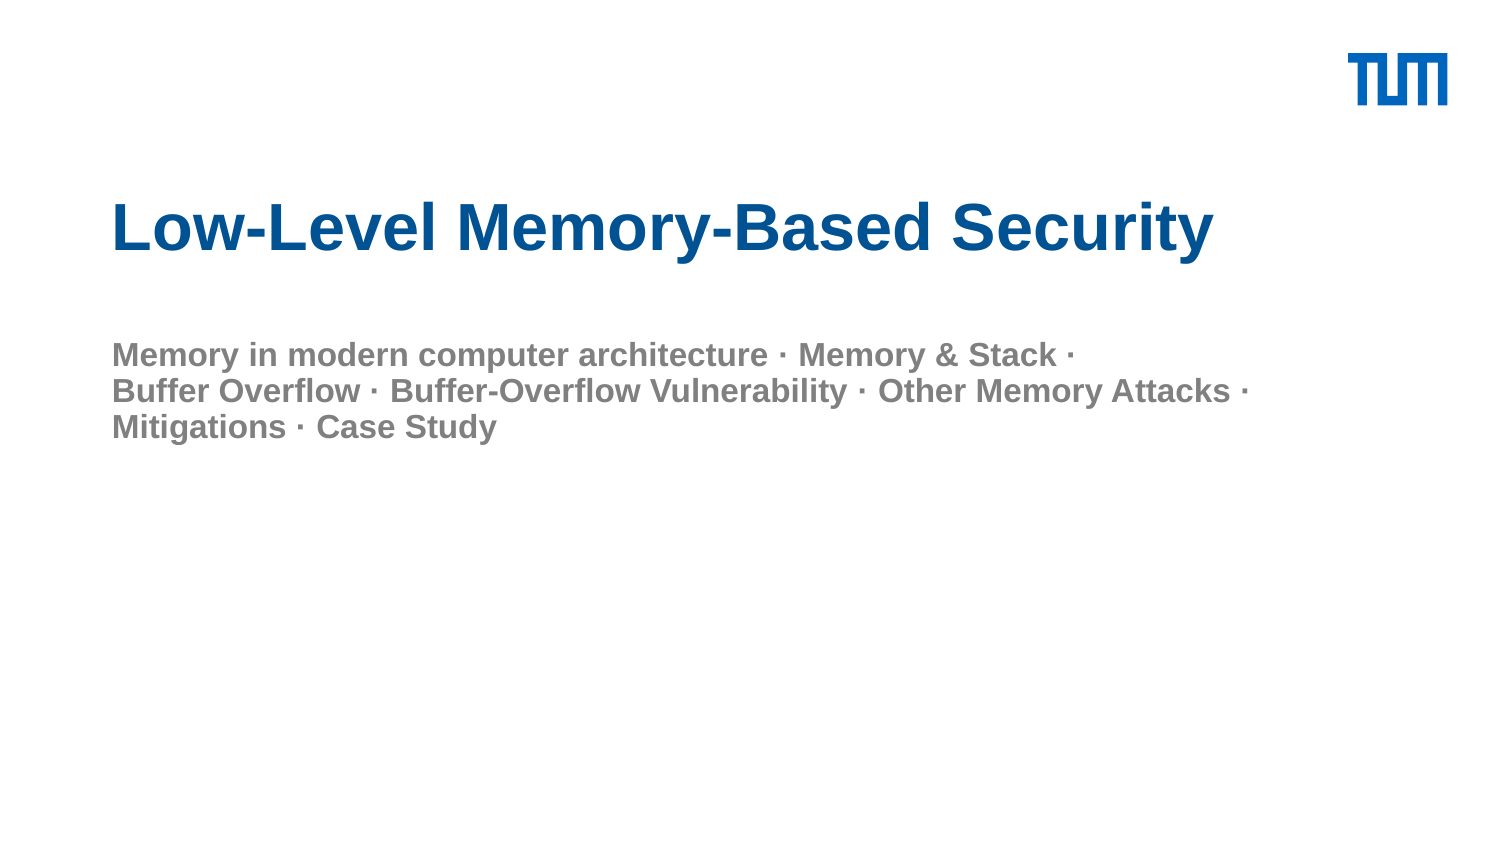

Low-Level Memory-Based Security
Memory in modern computer architecture · Memory & Stack ·
Buffer Overflow · Buffer-Overflow Vulnerability · Other Memory Attacks · Mitigations · Case Study